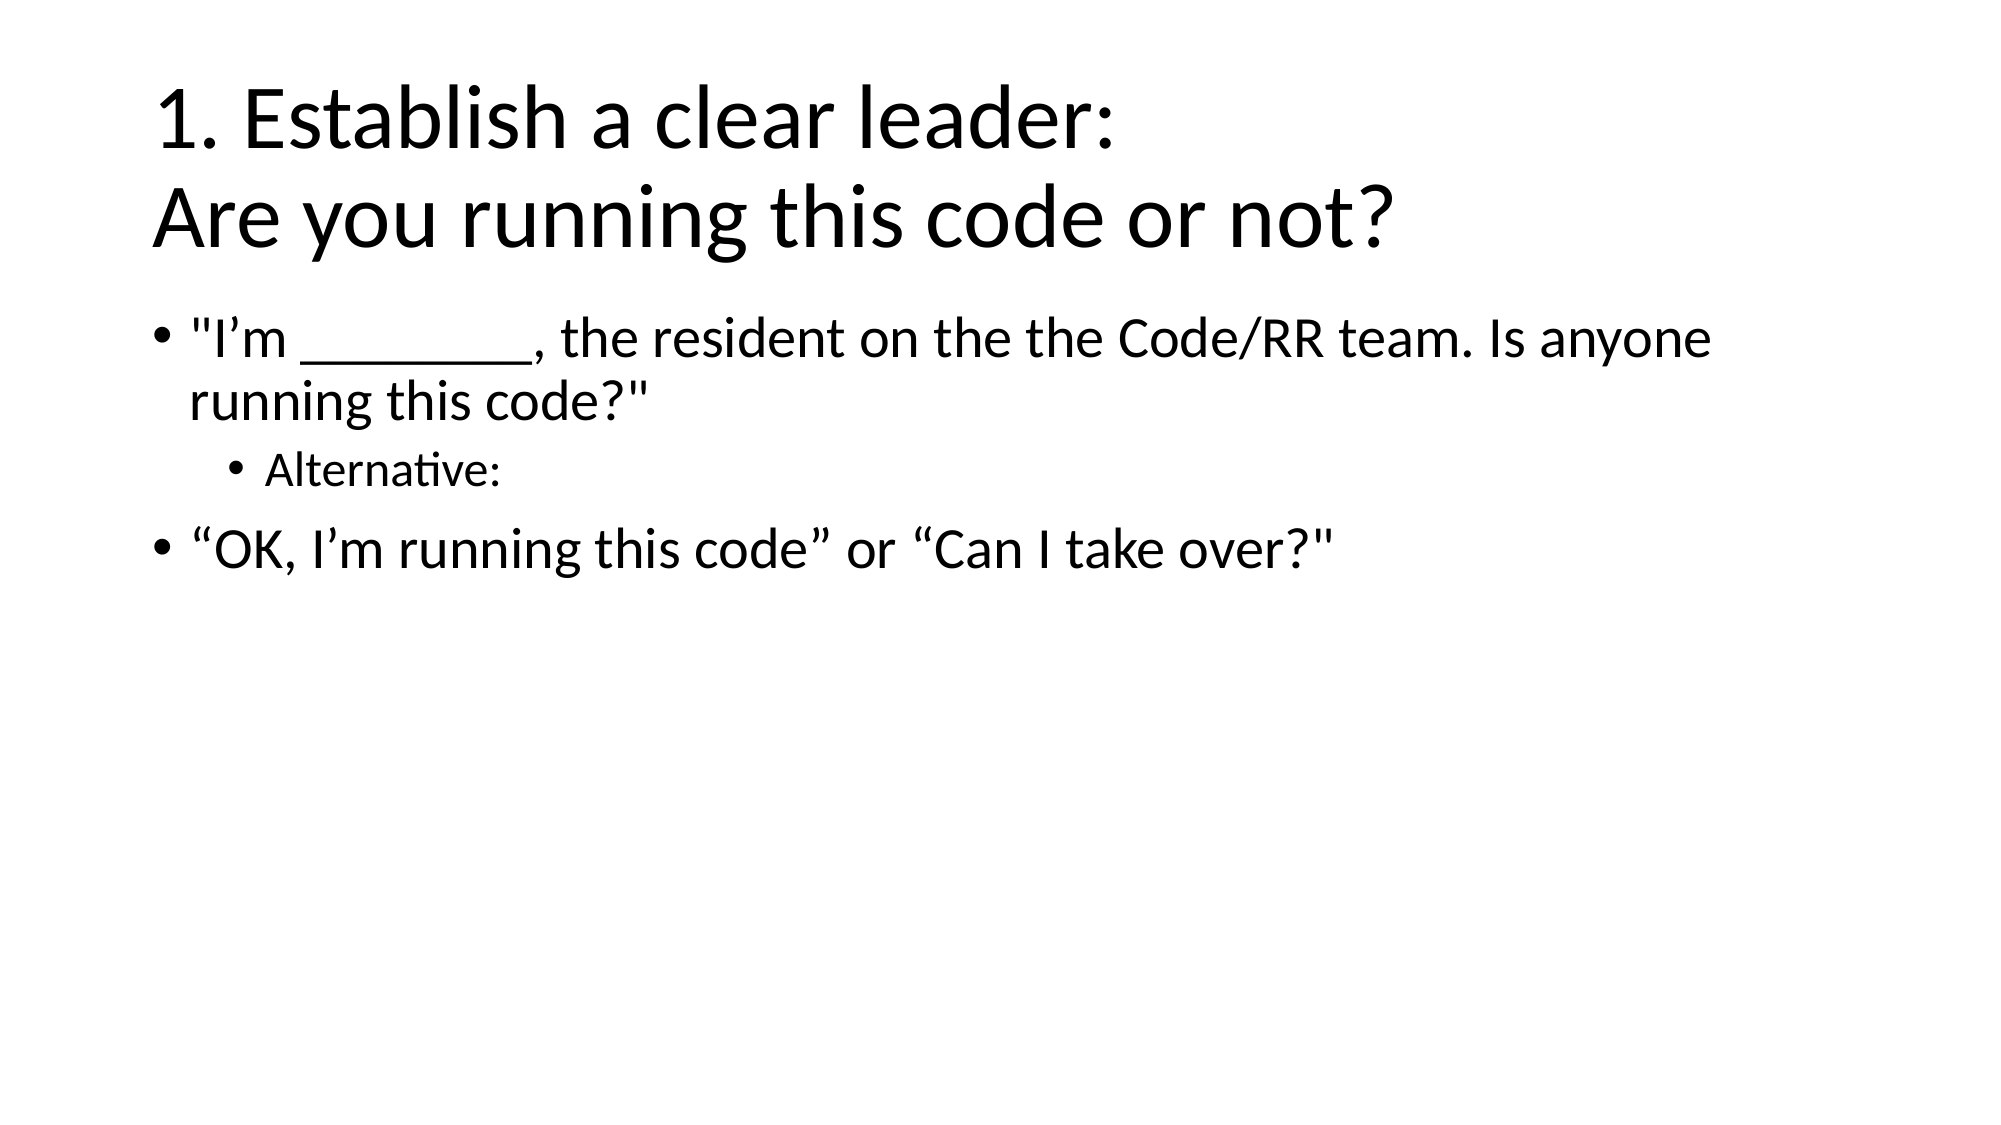

# 1. Establish a clear leader: Are you running this code or not?
"I’m ________, the resident on the the Code/RR team. Is anyone running this code?"
Alternative:
“OK, I’m running this code” or “Can I take over?"